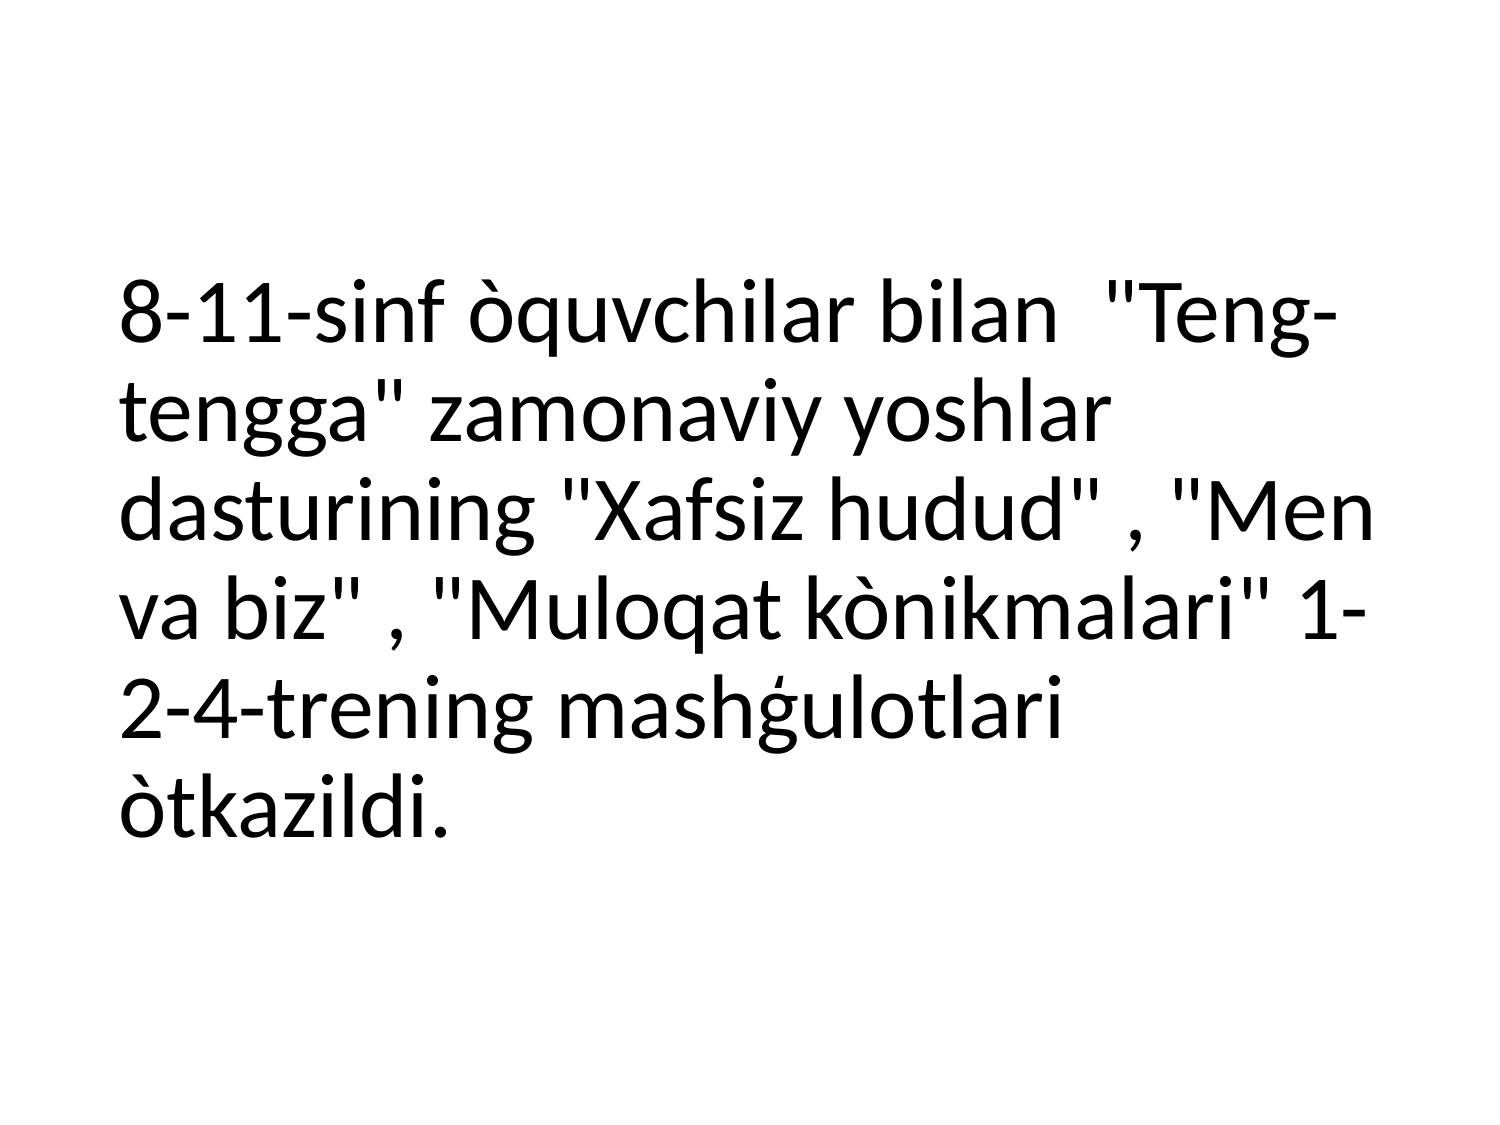

# 8-11-sinf òquvchilar bilan  "Teng-tengga" zamonaviy yoshlar dasturining "Xafsiz hudud" , "Men va biz" , "Muloqat kònikmalari" 1-2-4-trening mashģulotlari òtkazildi.